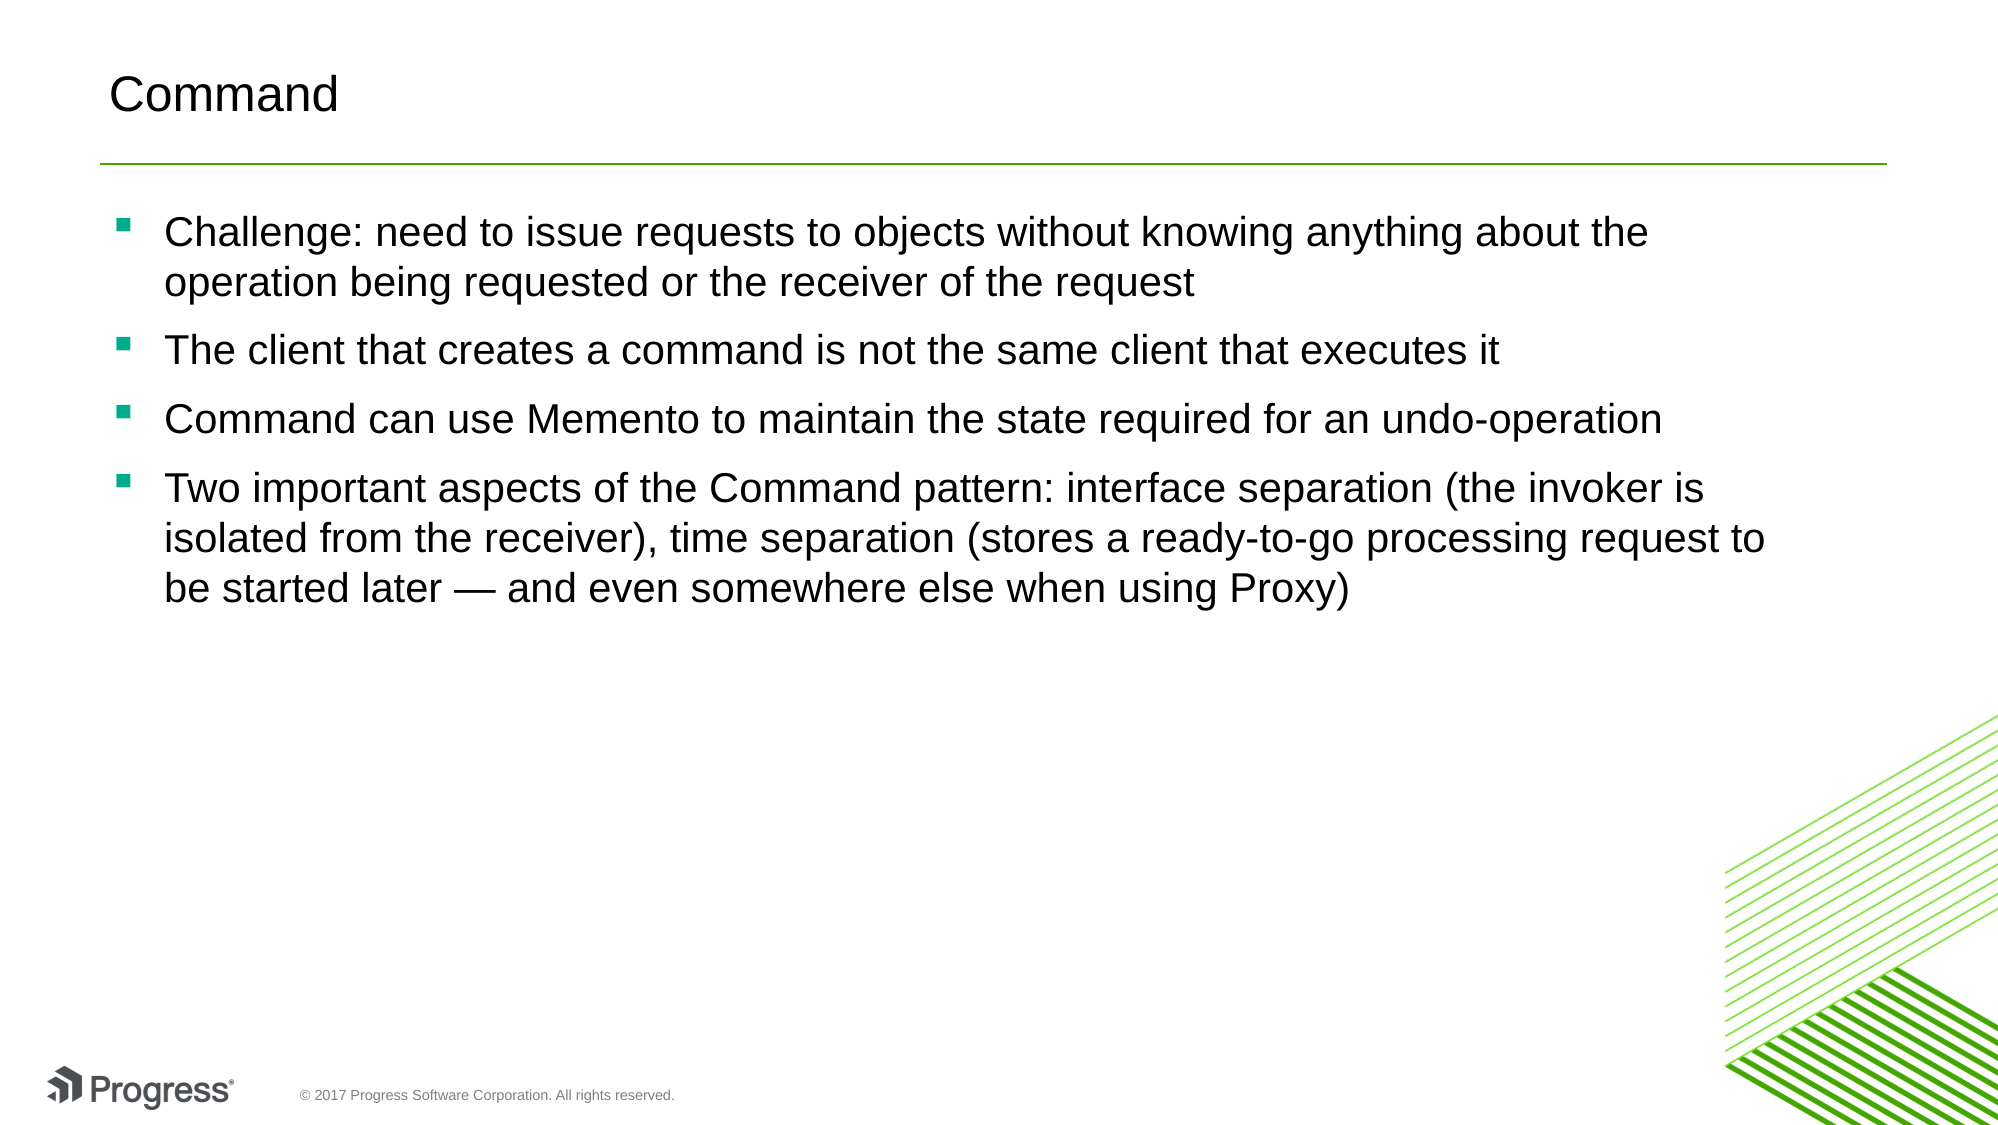

# Command
Challenge: need to issue requests to objects without knowing anything about the operation being requested or the receiver of the request
The client that creates a command is not the same client that executes it
Command can use Memento to maintain the state required for an undo-operation
Two important aspects of the Command pattern: interface separation (the invoker is isolated from the receiver), time separation (stores a ready-to-go processing request to be started later — and even somewhere else when using Proxy)
47